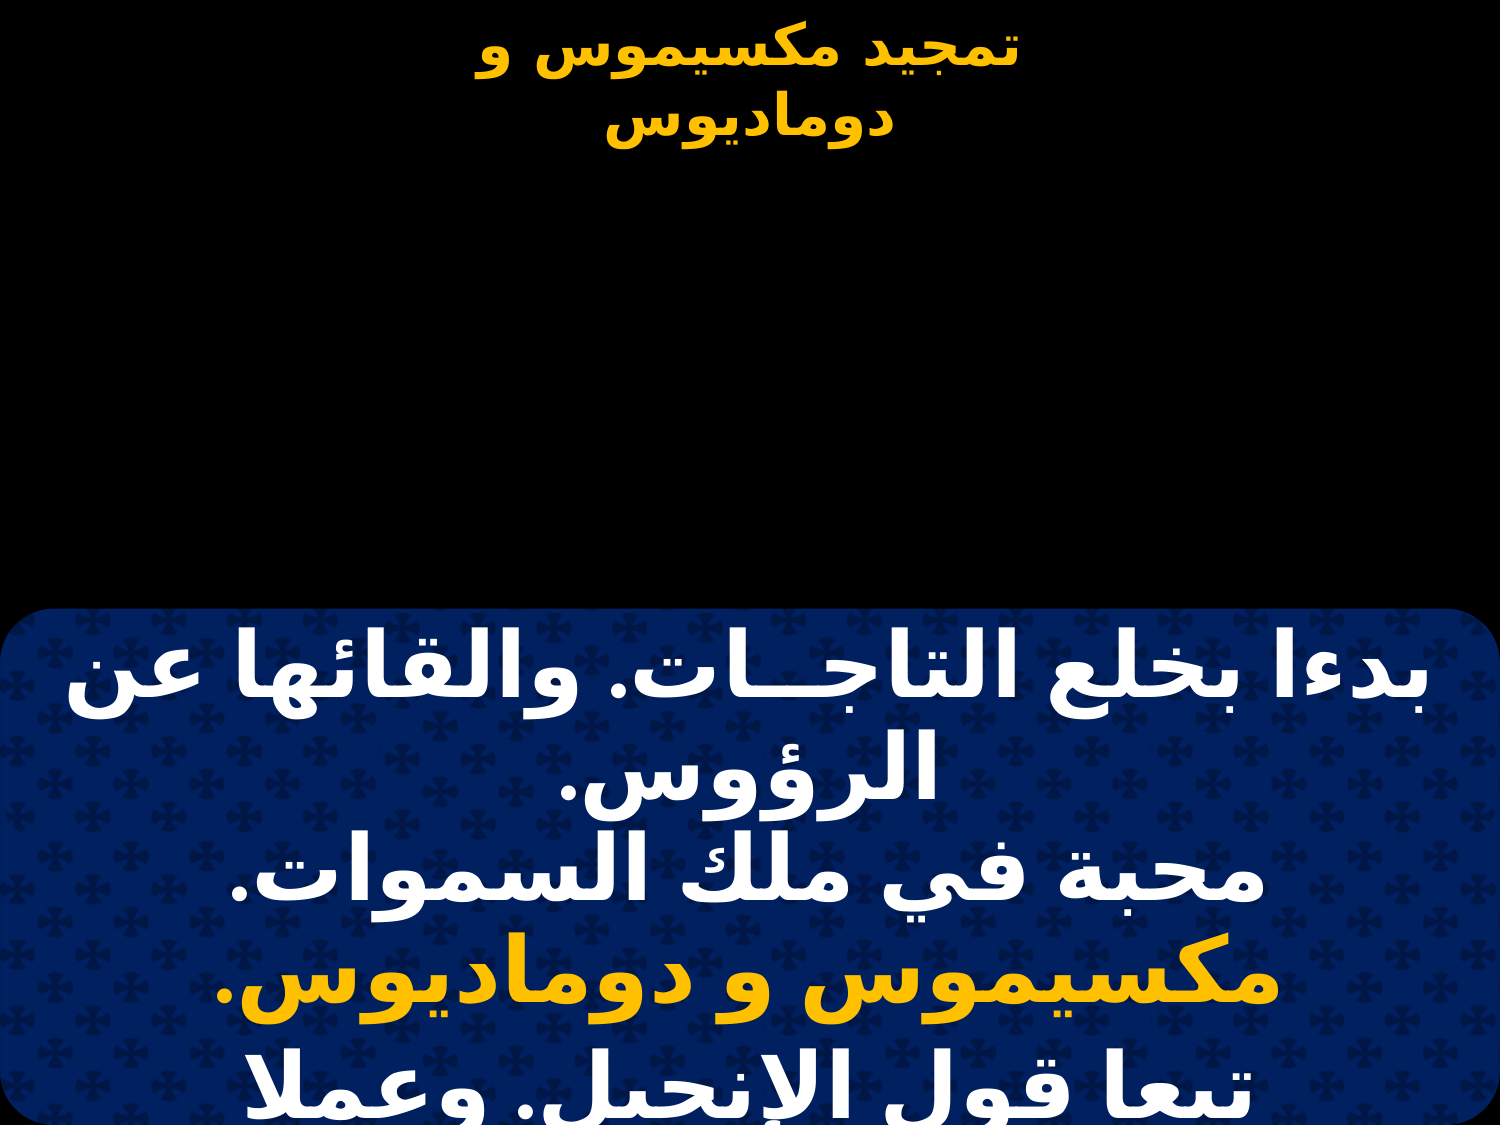

#
| بدءا بخلع التاجــات. والقائها عن الرؤوس. محبة في ملك السموات. مكسيموس و دوماديوس. |
| --- |
| تبعا قول الإنجيل. وعملا بالناموس. واتكئا في حضن الخليل. مكسيموس و دوماديوس. |